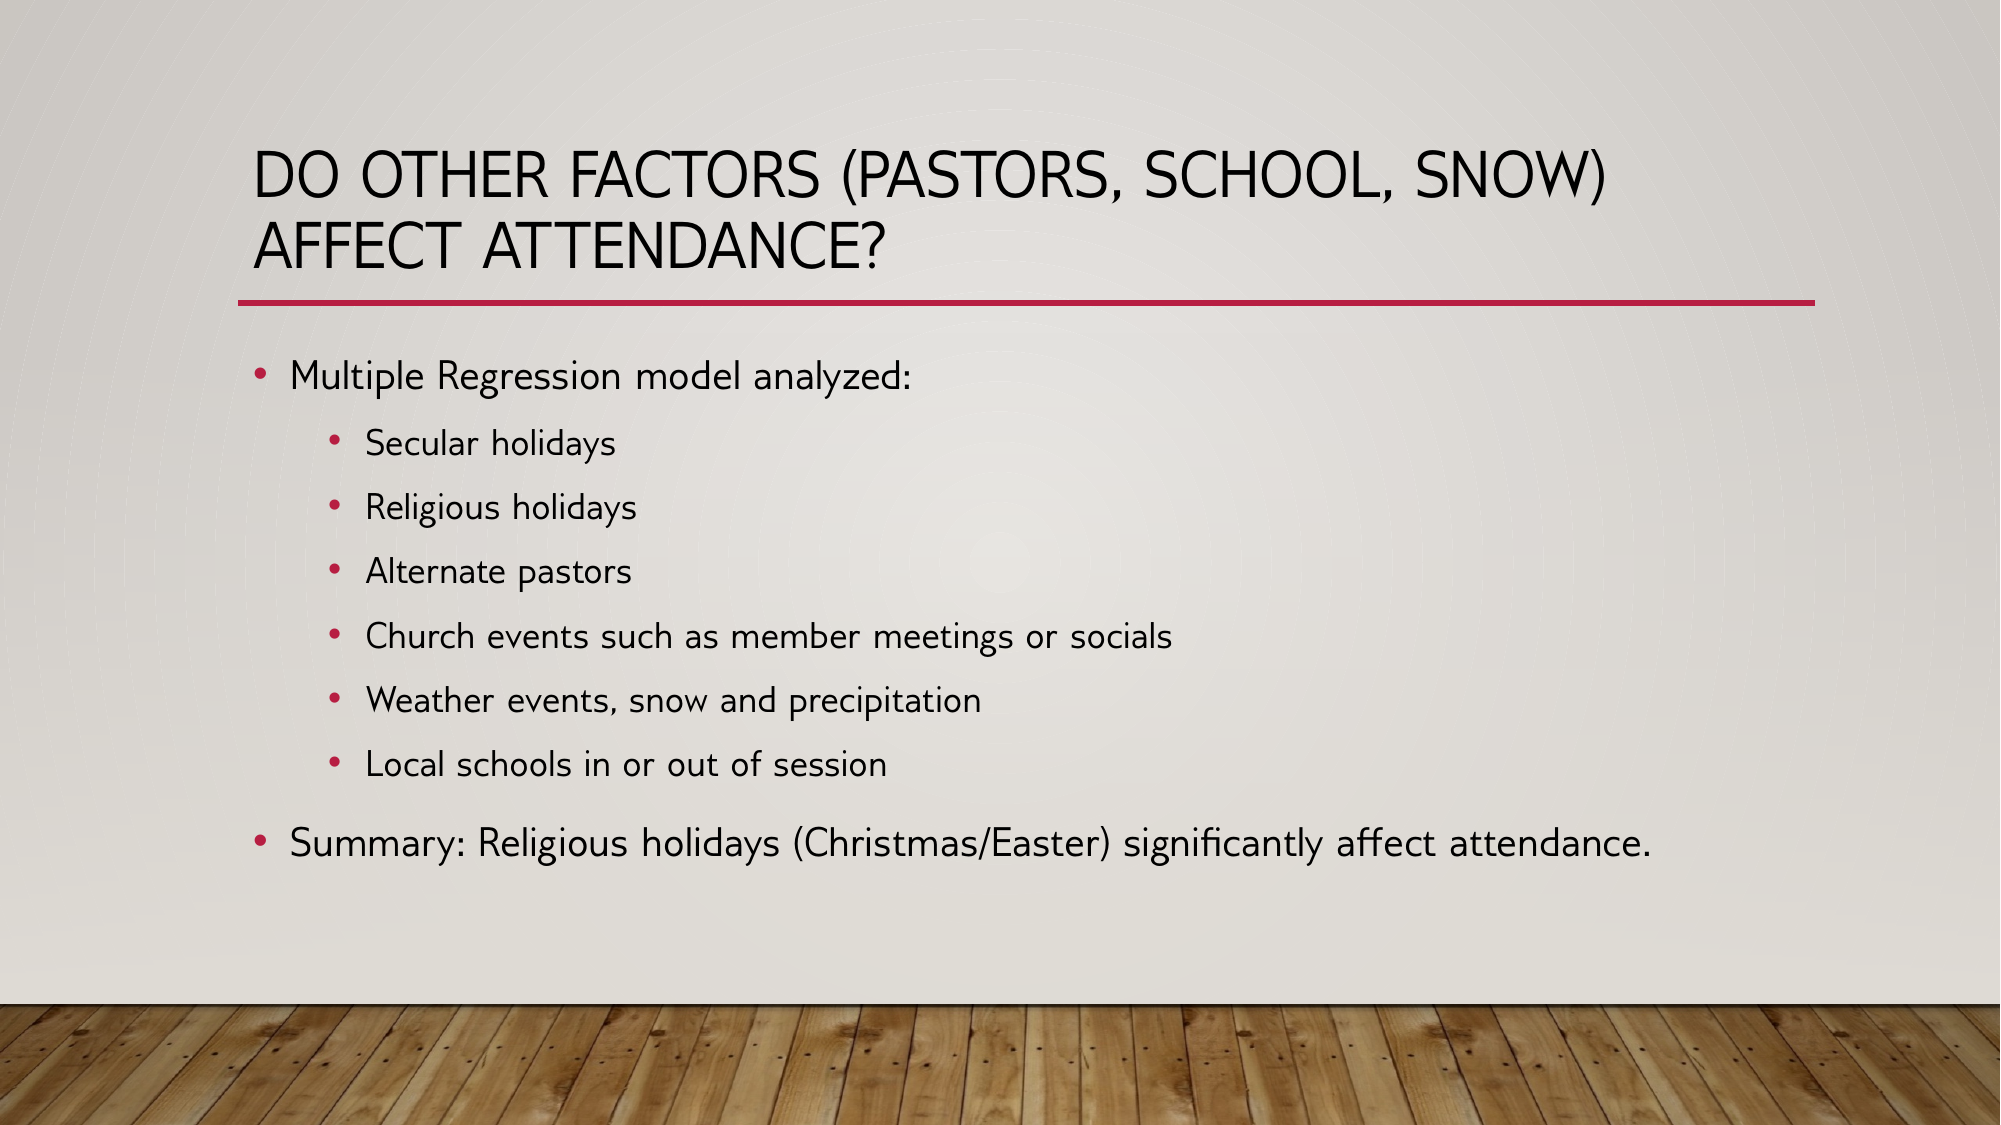

# Do other Factors (pastors, school, snow) Affect attendance?
Multiple Regression model analyzed:
Secular holidays
Religious holidays
Alternate pastors
Church events such as member meetings or socials
Weather events, snow and precipitation
Local schools in or out of session
Summary: Religious holidays (Christmas/Easter) significantly affect attendance.